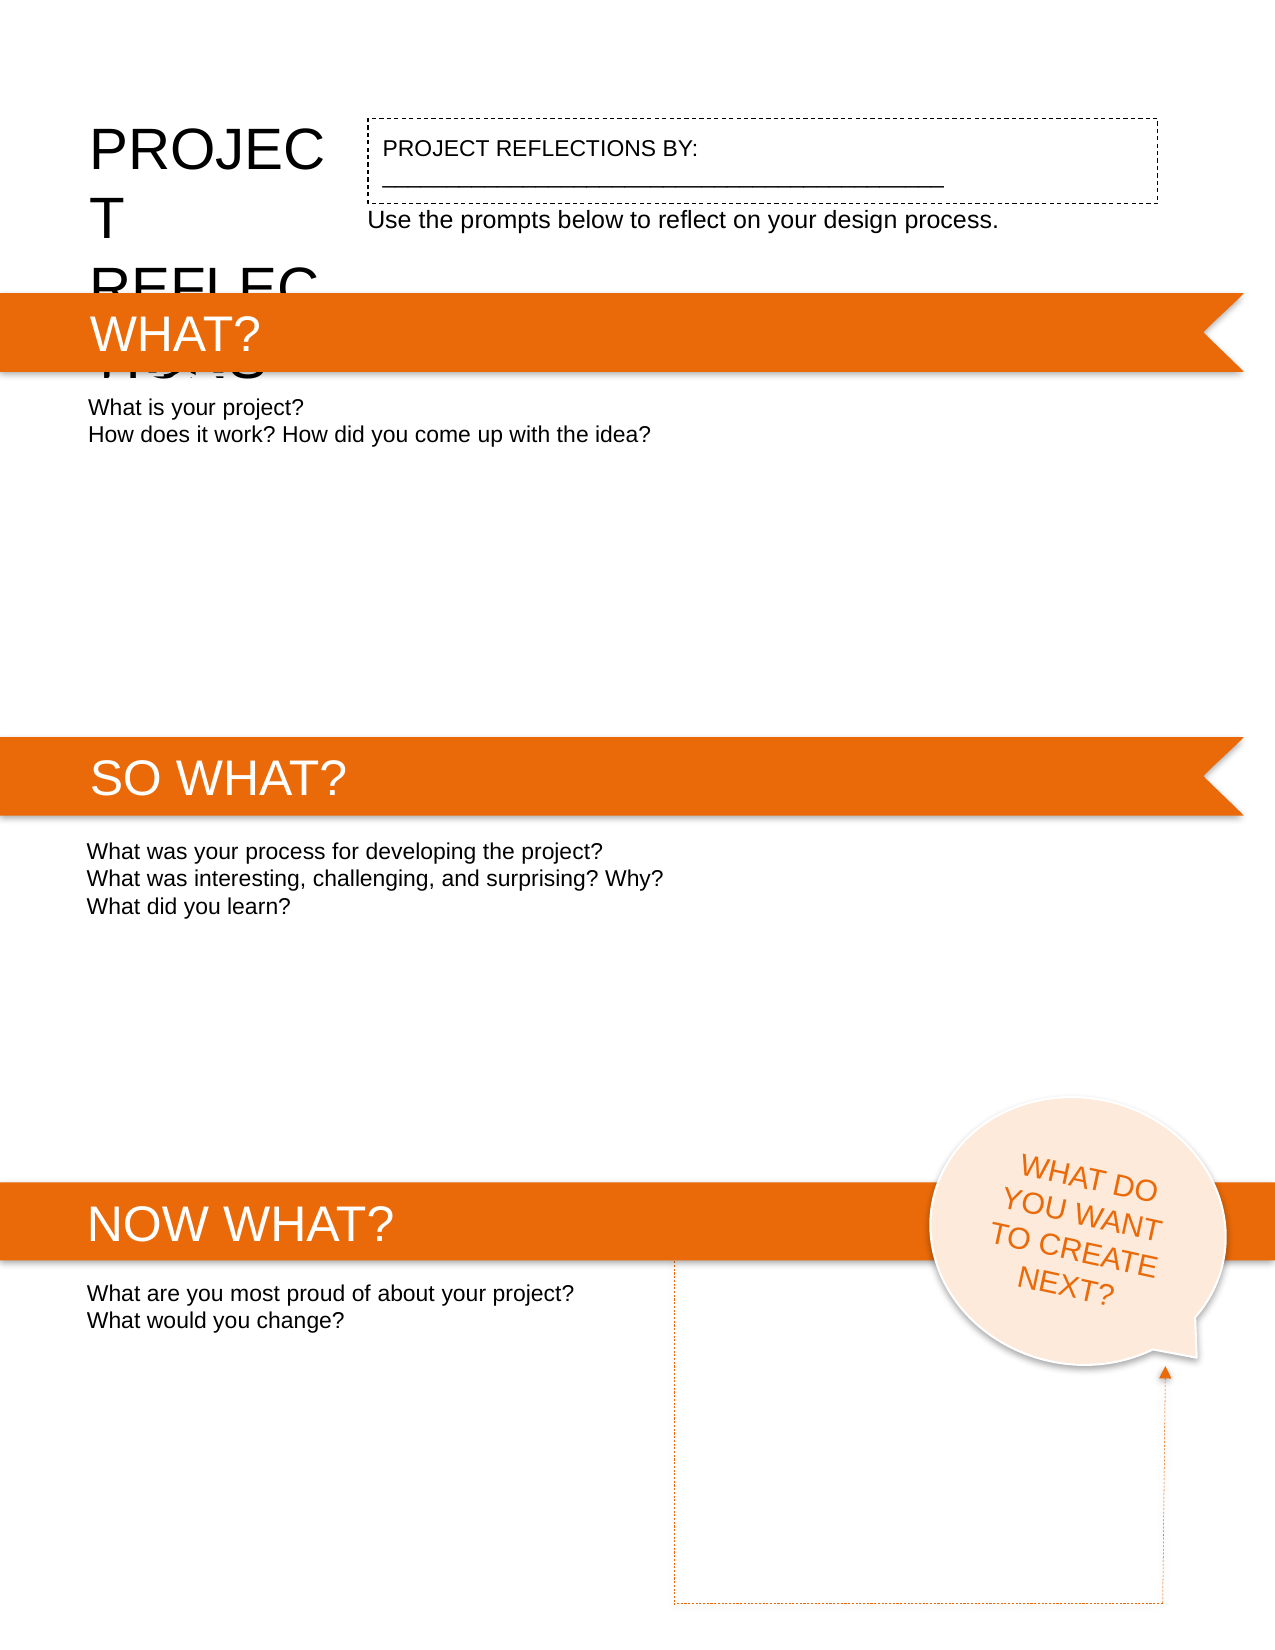

PROJECT REFLECTIONS
PROJECT REFLECTIONS BY: ____________________________________________
Use the prompts below to reflect on your design process.

WHAT?
FEEDBACK FOR:
What is your project?
How does it work? How did you come up with the idea?

SO WHAT?
What was your process for developing the project?
What was interesting, challenging, and surprising? Why?
What did you learn?
WHAT DO YOU WANT TO CREATE NEXT?

NOW WHAT?

What are you most proud of about your project?
What would you change?